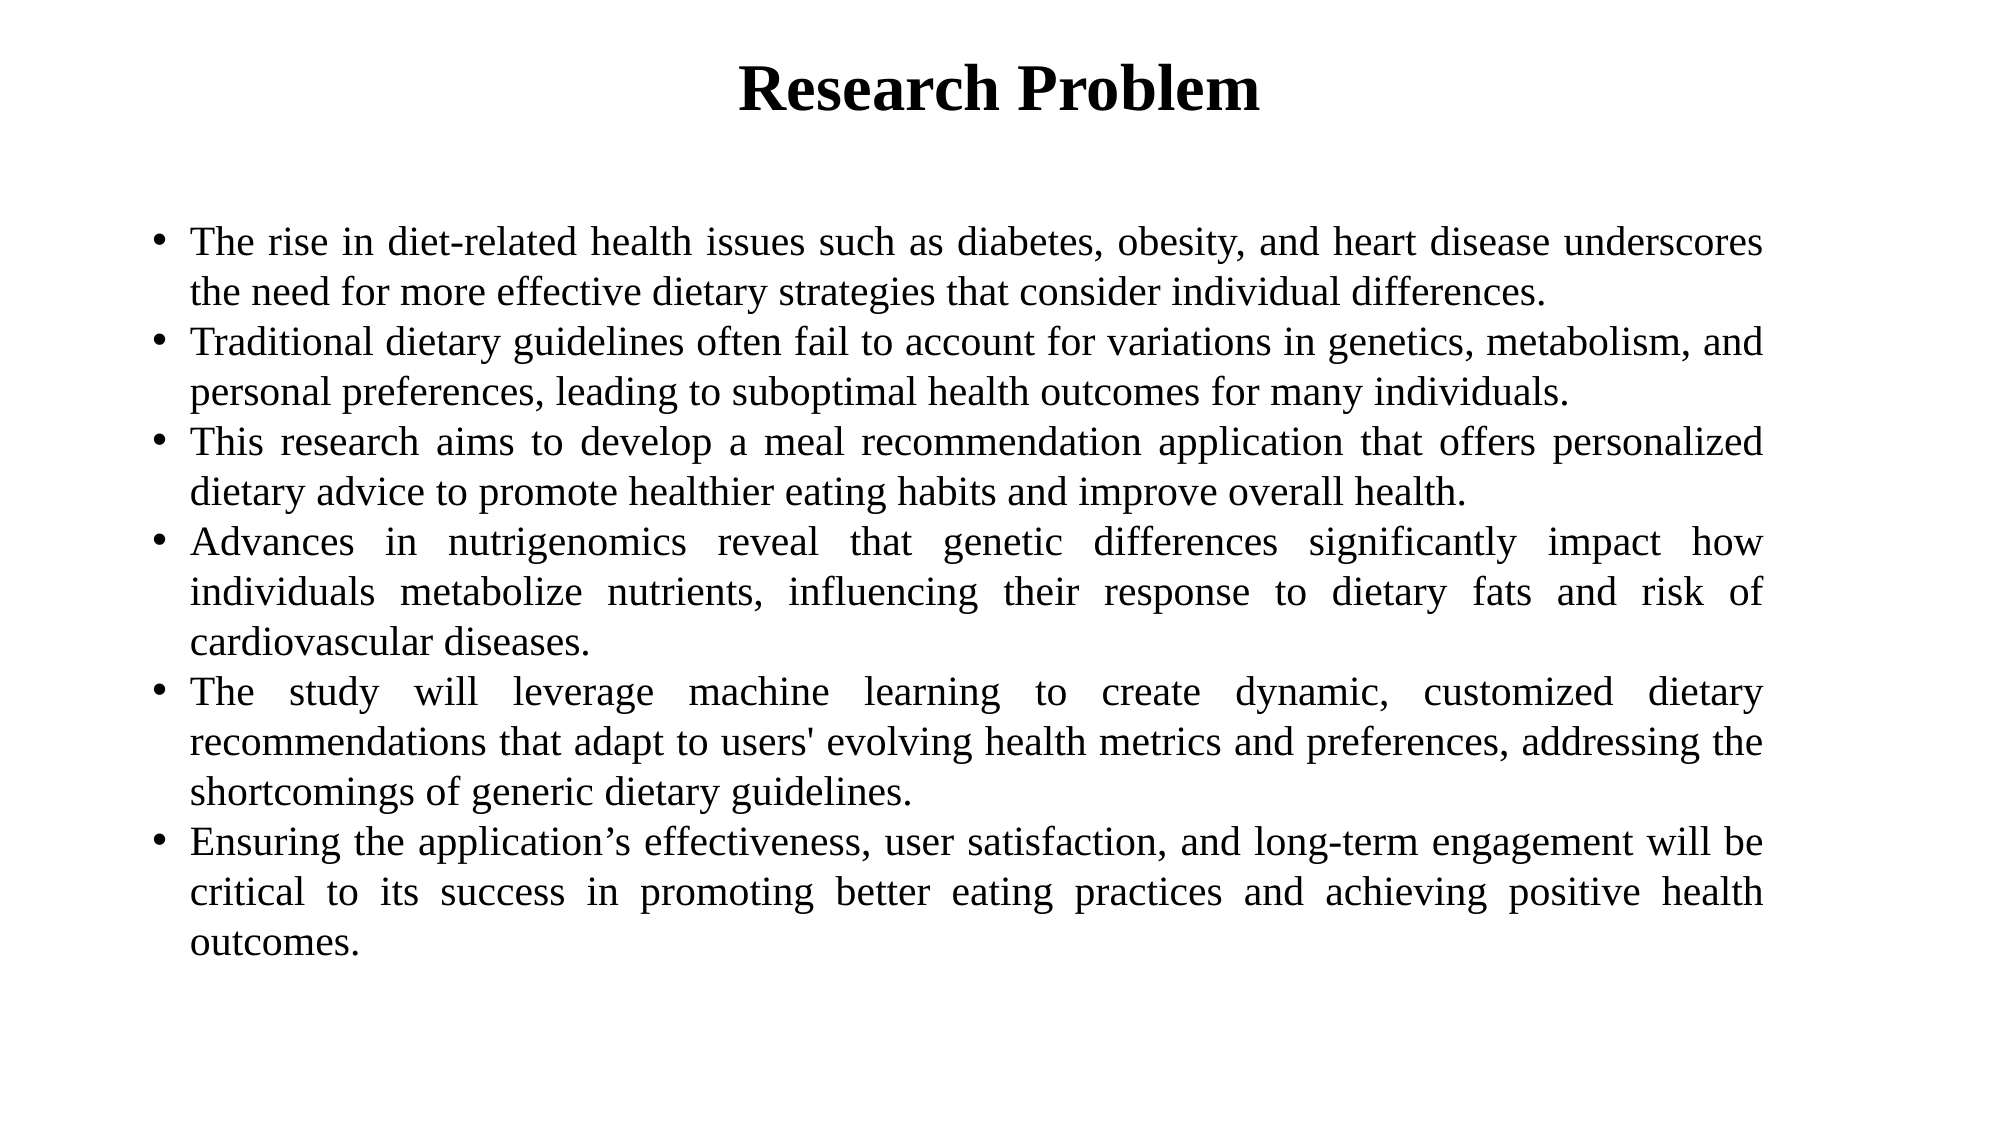

# Research Problem
The rise in diet-related health issues such as diabetes, obesity, and heart disease underscores the need for more effective dietary strategies that consider individual differences.
Traditional dietary guidelines often fail to account for variations in genetics, metabolism, and personal preferences, leading to suboptimal health outcomes for many individuals.
This research aims to develop a meal recommendation application that offers personalized dietary advice to promote healthier eating habits and improve overall health.
Advances in nutrigenomics reveal that genetic differences significantly impact how individuals metabolize nutrients, influencing their response to dietary fats and risk of cardiovascular diseases.
The study will leverage machine learning to create dynamic, customized dietary recommendations that adapt to users' evolving health metrics and preferences, addressing the shortcomings of generic dietary guidelines.
Ensuring the application’s effectiveness, user satisfaction, and long-term engagement will be critical to its success in promoting better eating practices and achieving positive health outcomes.